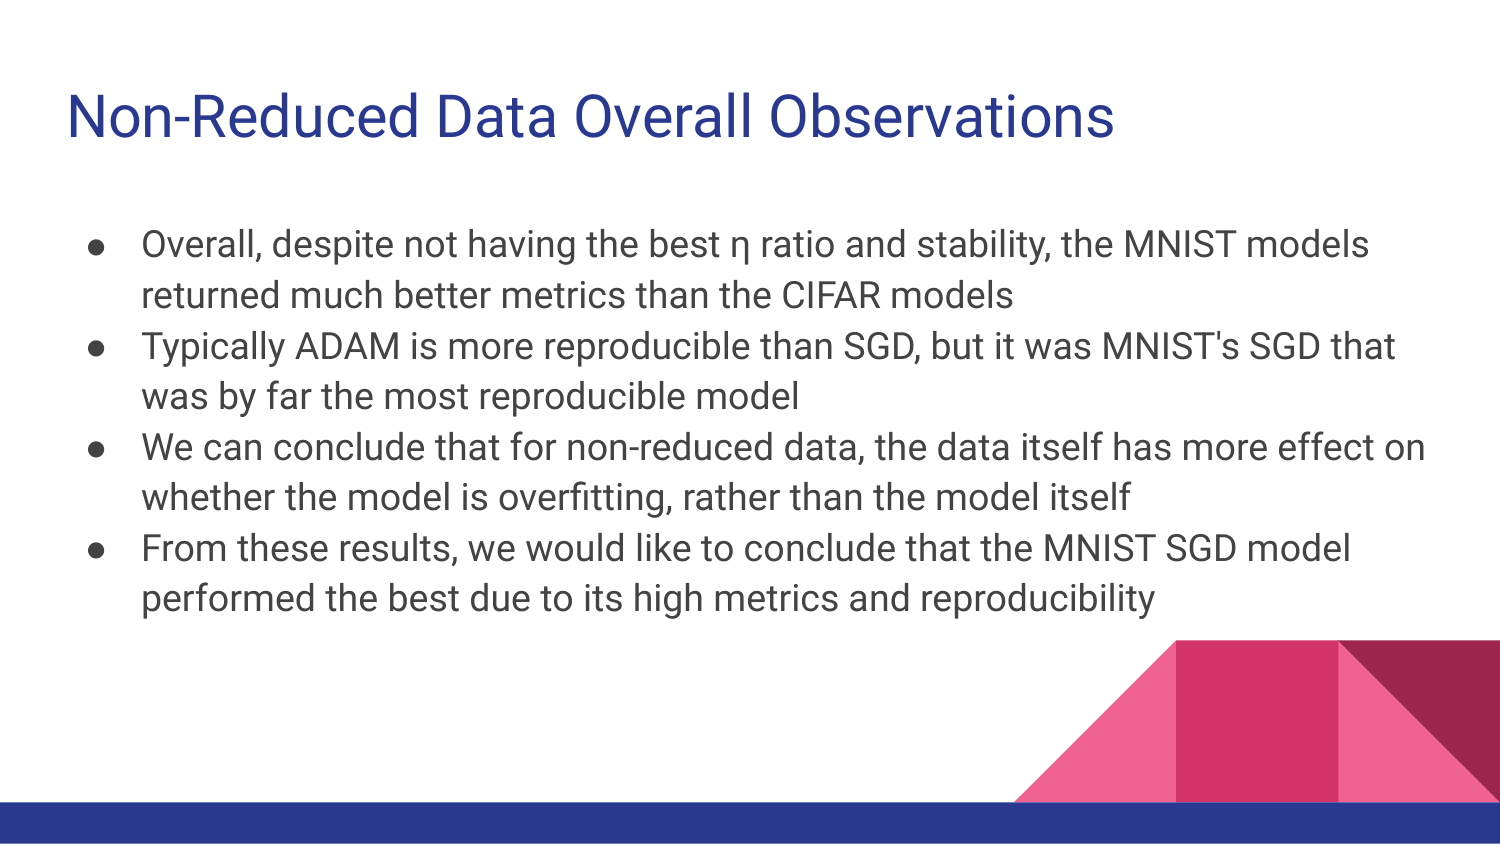

# Non-Reduced Data Overall Observations
Overall, despite not having the best η ratio and stability, the MNIST models returned much better metrics than the CIFAR models
Typically ADAM is more reproducible than SGD, but it was MNIST's SGD that was by far the most reproducible model
We can conclude that for non-reduced data, the data itself has more effect on whether the model is overfitting, rather than the model itself
From these results, we would like to conclude that the MNIST SGD model performed the best due to its high metrics and reproducibility